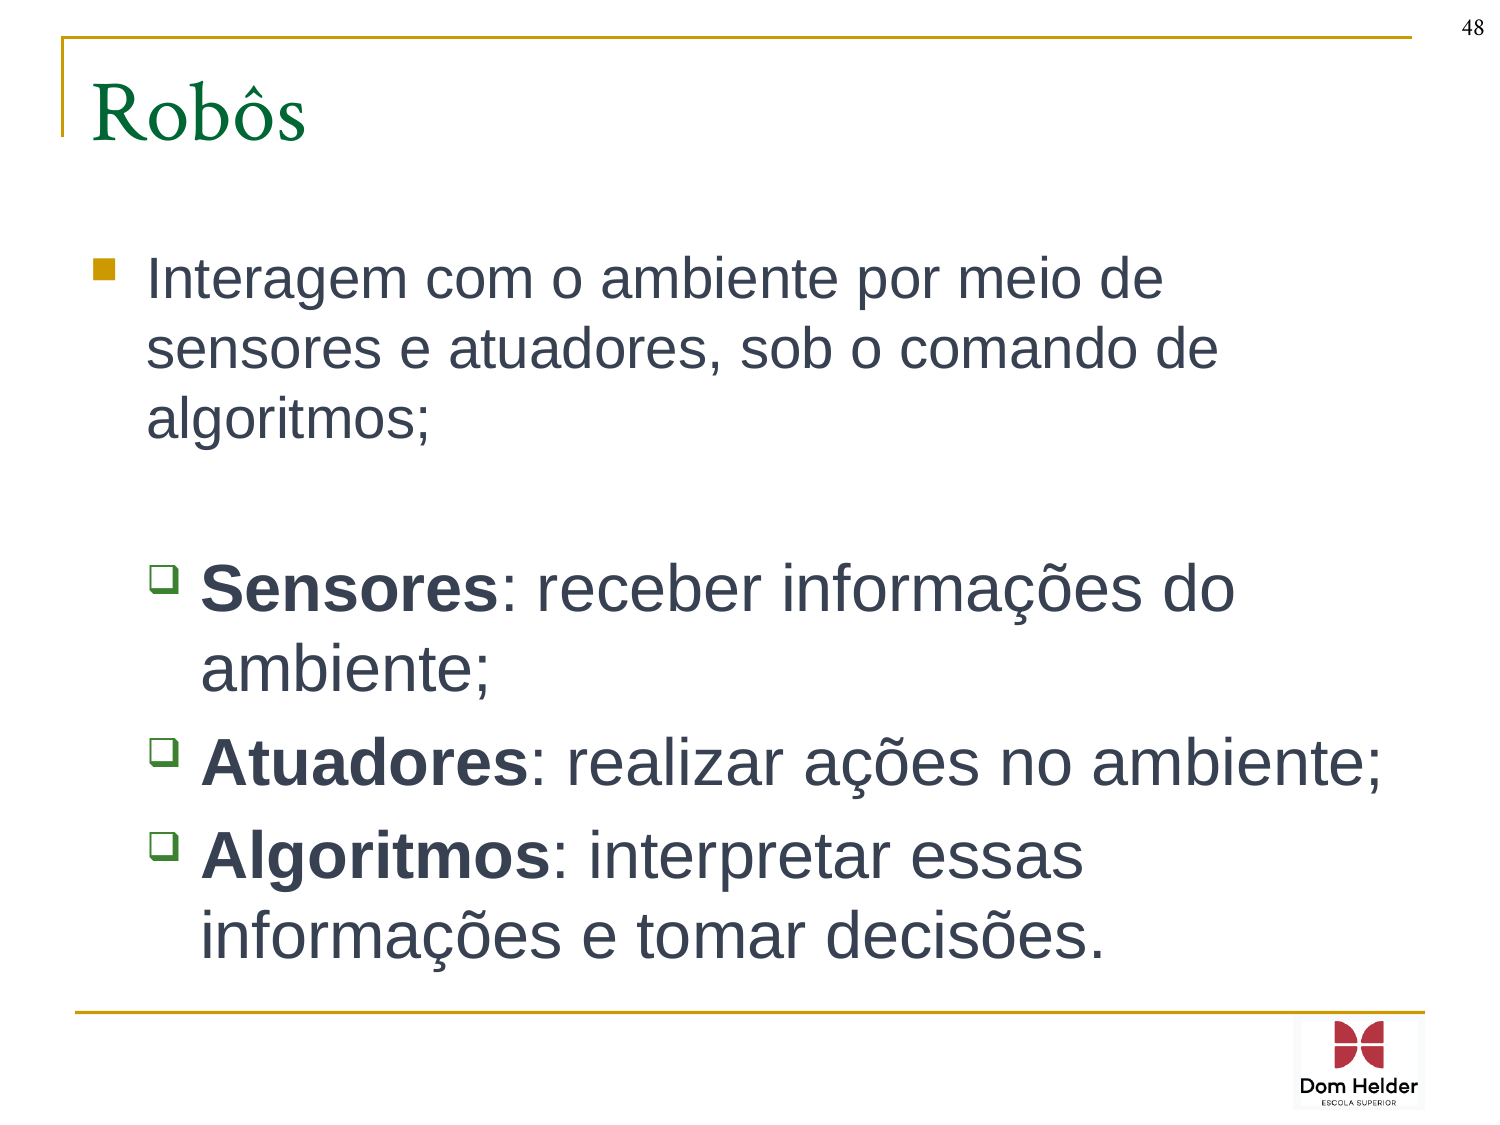

48
# Robôs
Interagem com o ambiente por meio de sensores e atuadores, sob o comando de algoritmos;

Sensores: receber informações do ambiente;
Atuadores: realizar ações no ambiente;
Algoritmos: interpretar essas informações e tomar decisões.